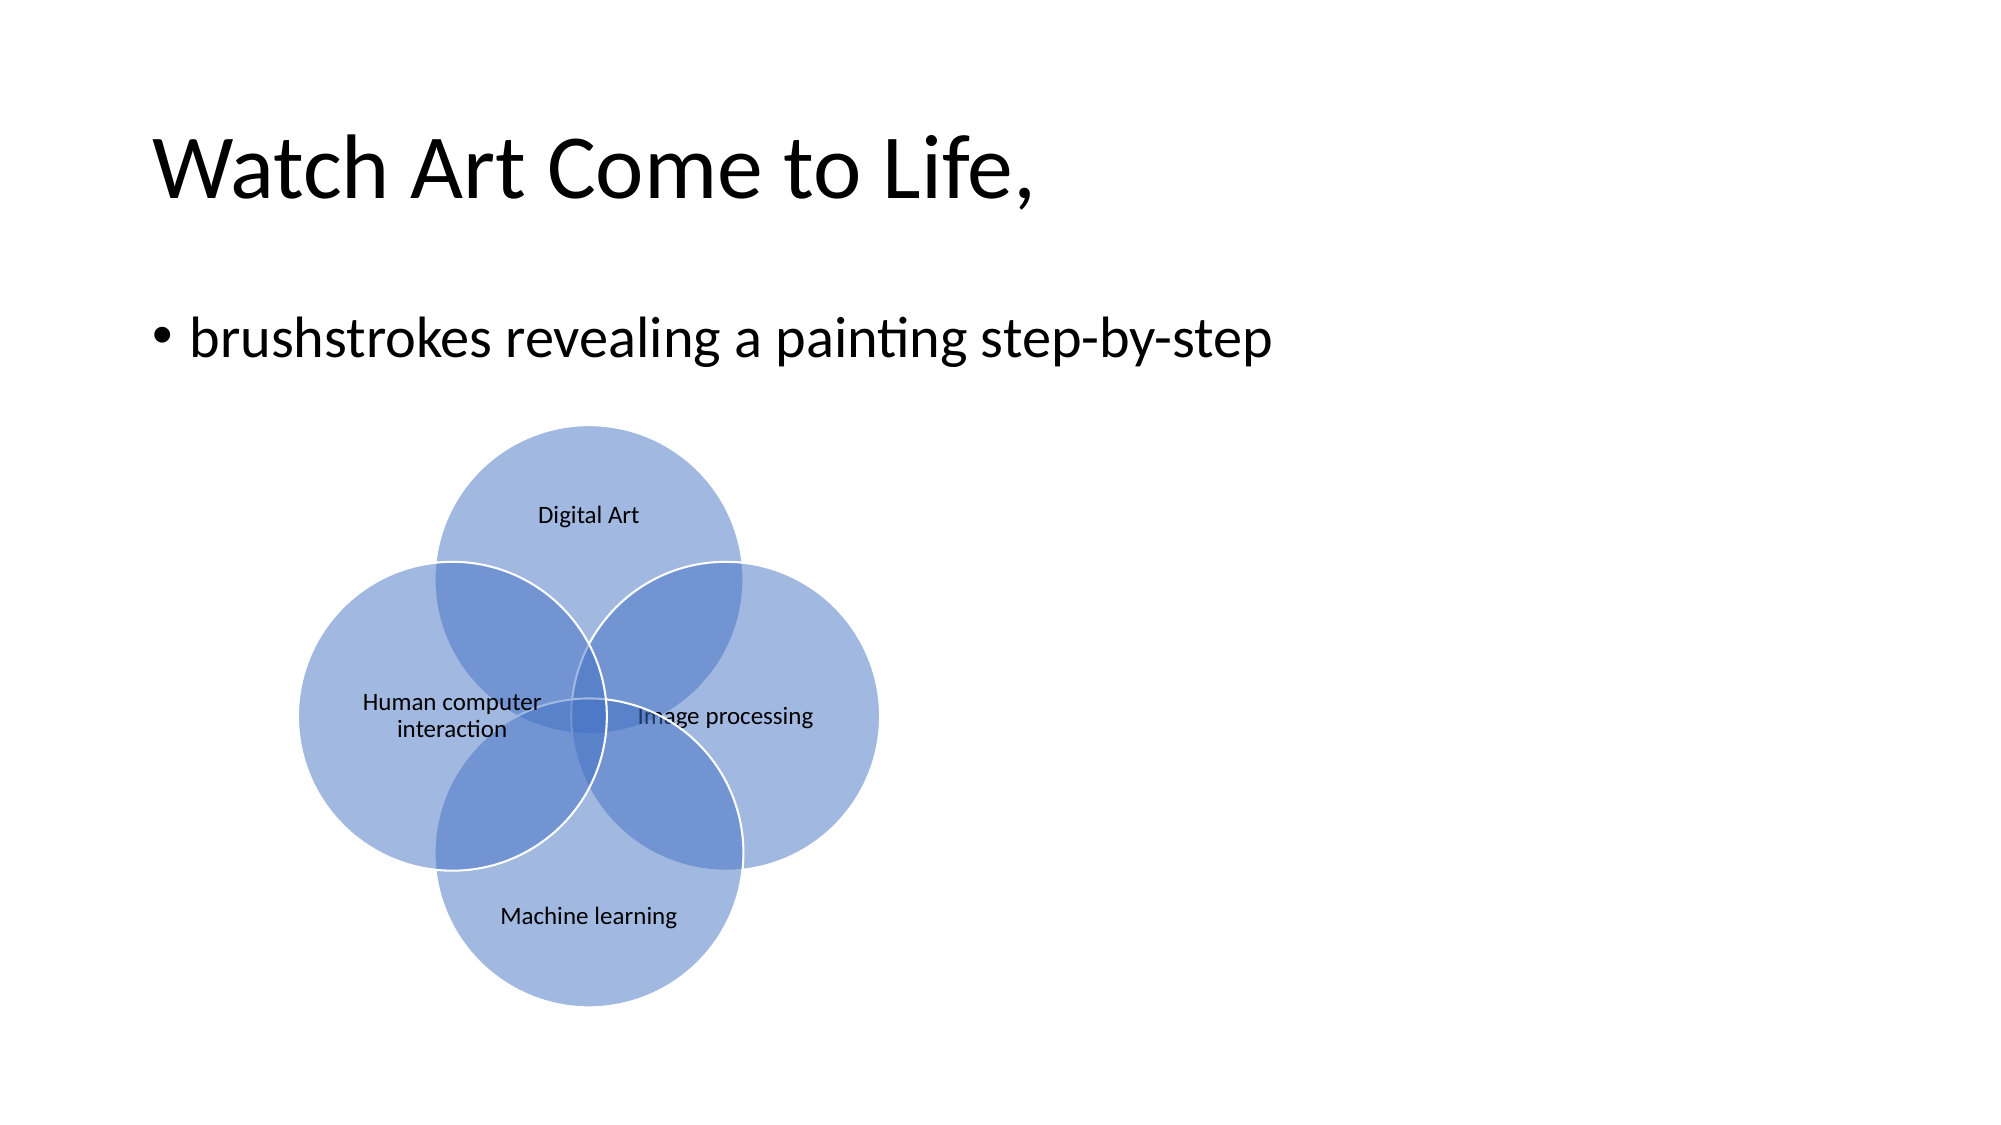

# Watch Art Come to Life,
brushstrokes revealing a painting step-by-step
Digital Art
Image processing
Machine learning
Human computer interaction